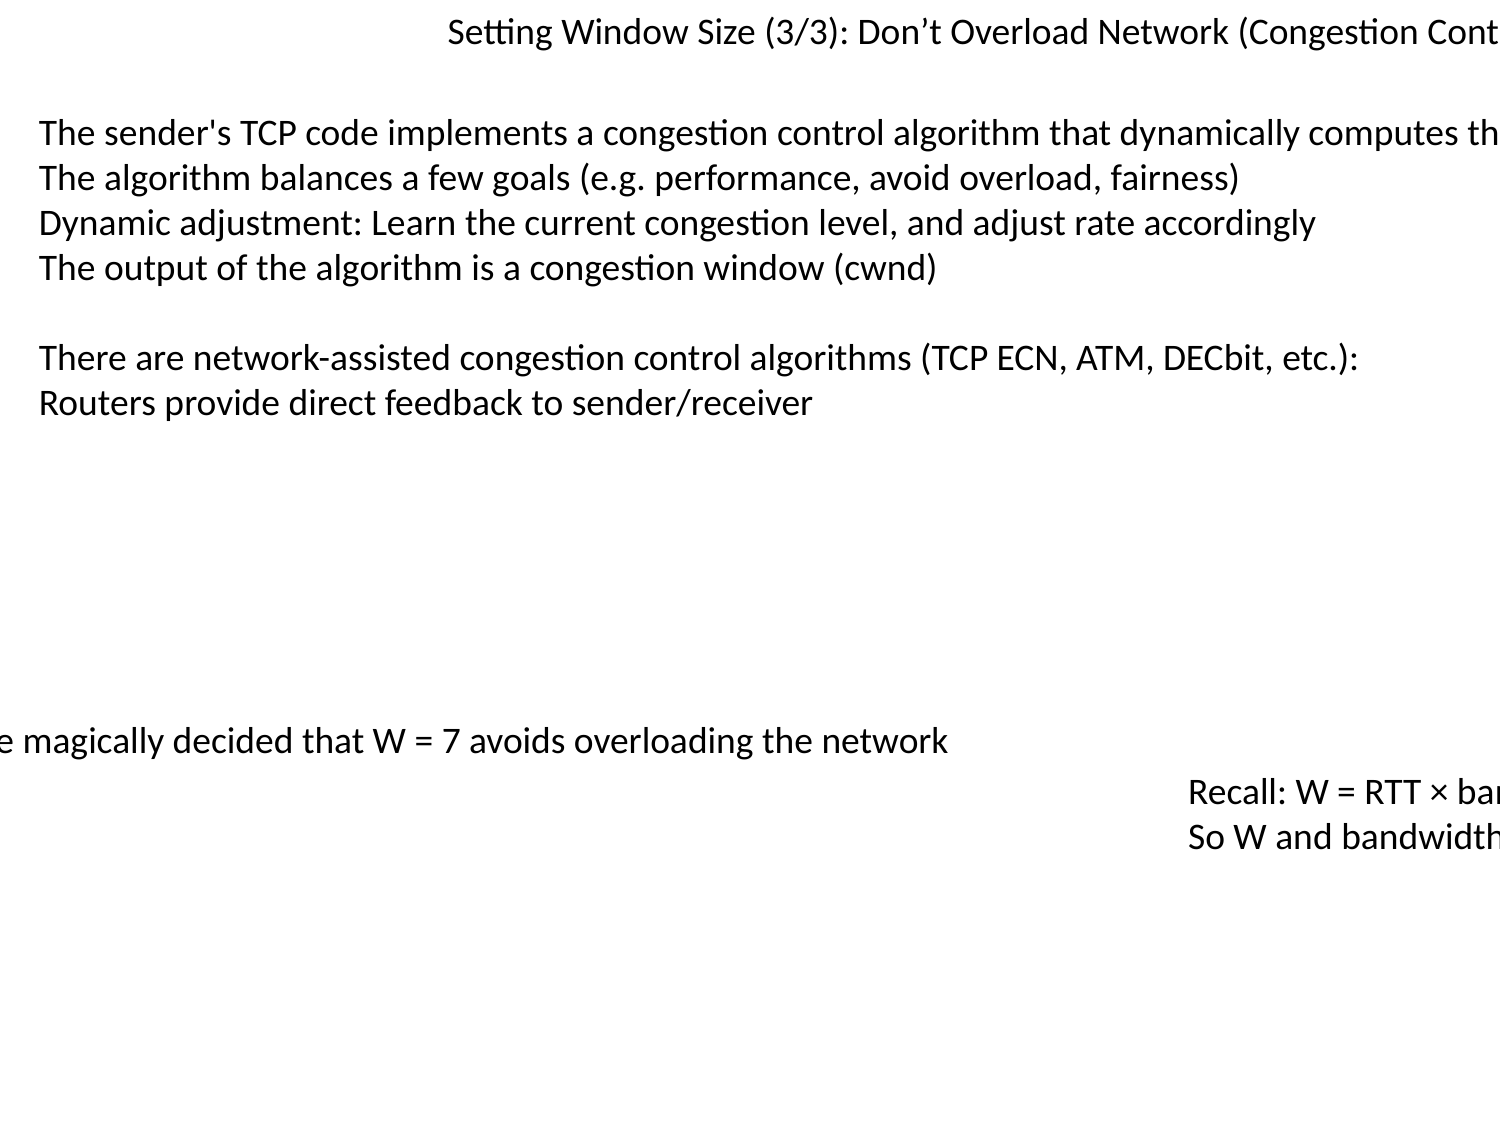

Setting Window Size (3/3): Don’t Overload Network (Congestion Control)
The sender's TCP code implements a congestion control algorithm that dynamically computes the sender's share of bandwidth
The algorithm balances a few goals (e.g. performance, avoid overload, fairness)
Dynamic adjustment: Learn the current congestion level, and adjust rate accordingly
The output of the algorithm is a congestion window (cwnd)

There are network-assisted congestion control algorithms (TCP ECN, ATM, DECbit, etc.):
Routers provide direct feedback to sender/receiver

I have magically decided that W = 7 avoids overloading the network
Recall: W = RTT × bandwidth
So W and bandwidth are proportional (roughly speaking)